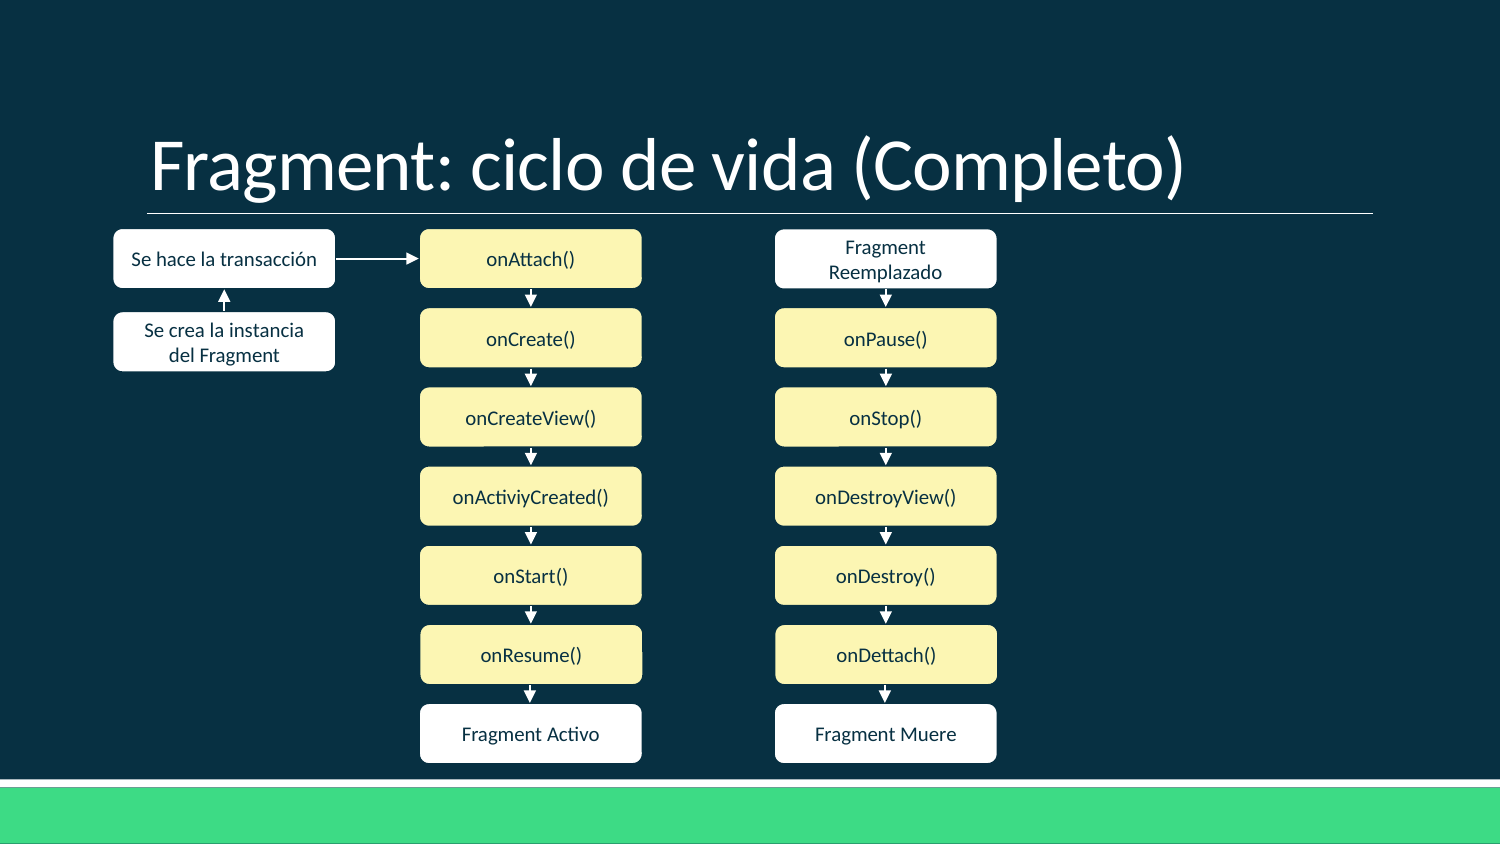

# Fragment: ciclo de vida (Completo)
Se hace la transacción
onAttach()
Fragment Reemplazado
onCreate()
onPause()
Se crea la instancia del Fragment
onCreateView()
onStop()
onActiviyCreated()
onDestroyView()
onStart()
onDestroy()
onResume()
onDettach()
Fragment Activo
Fragment Muere